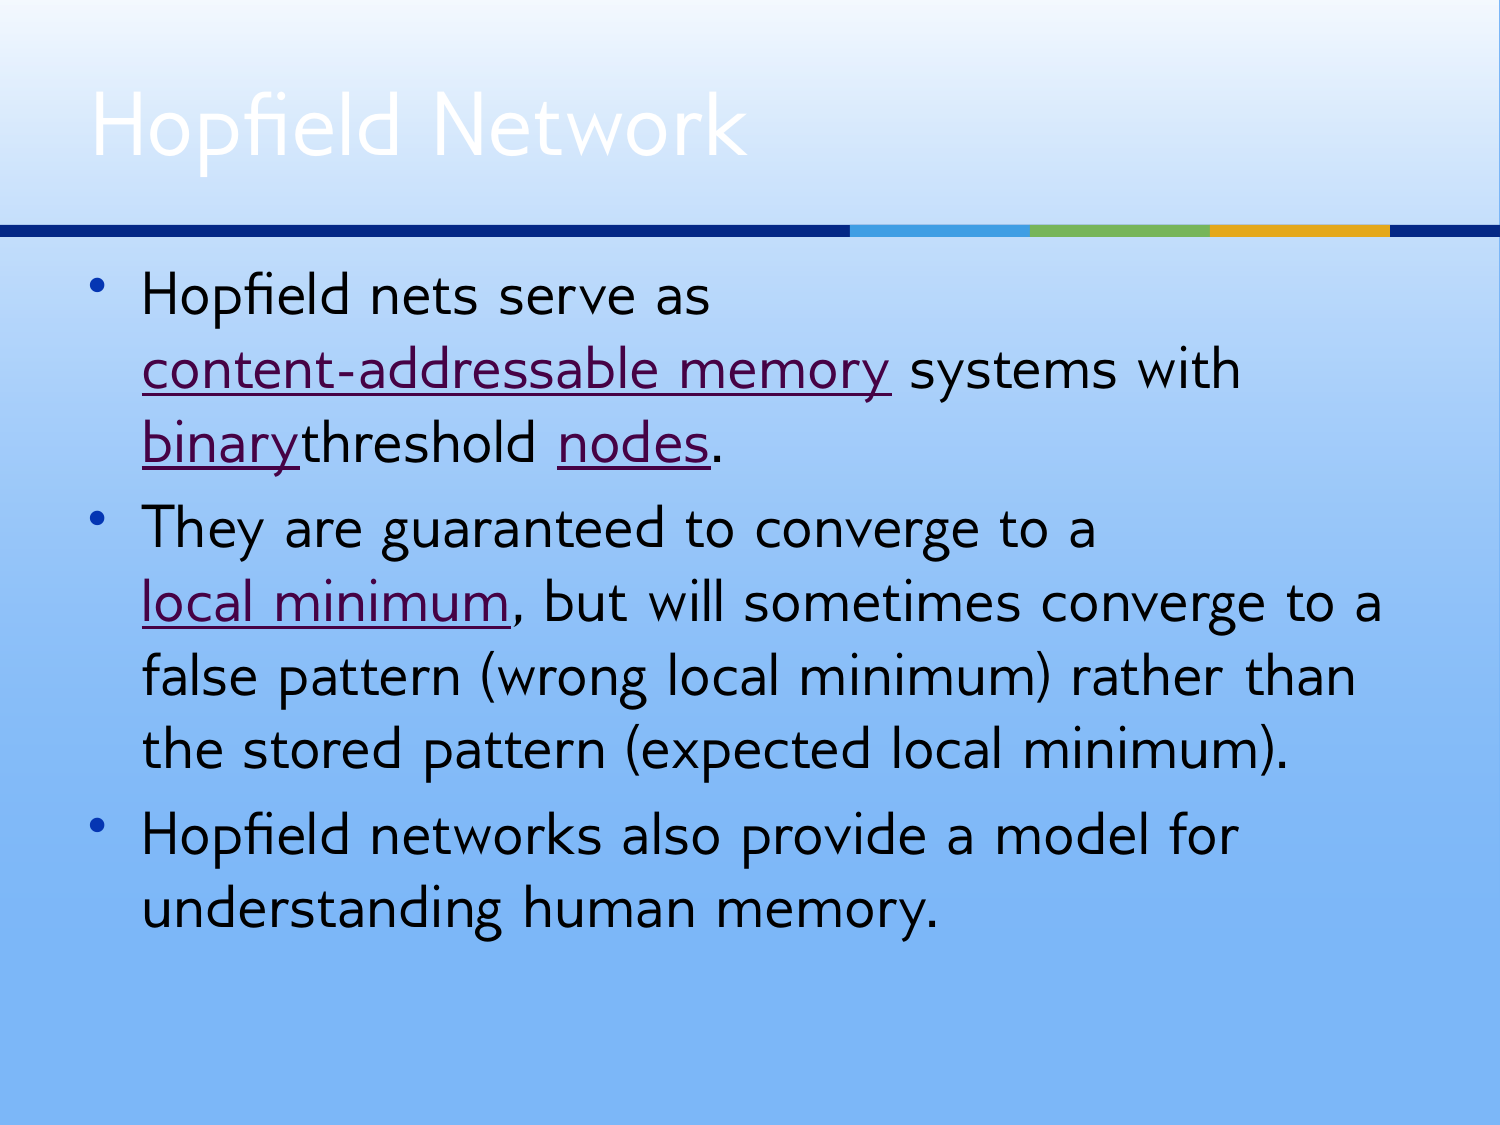

# Hopfield Network
Hopfield nets serve as content-addressable memory systems with binarythreshold nodes.
They are guaranteed to converge to a local minimum, but will sometimes converge to a false pattern (wrong local minimum) rather than the stored pattern (expected local minimum).
Hopfield networks also provide a model for understanding human memory.